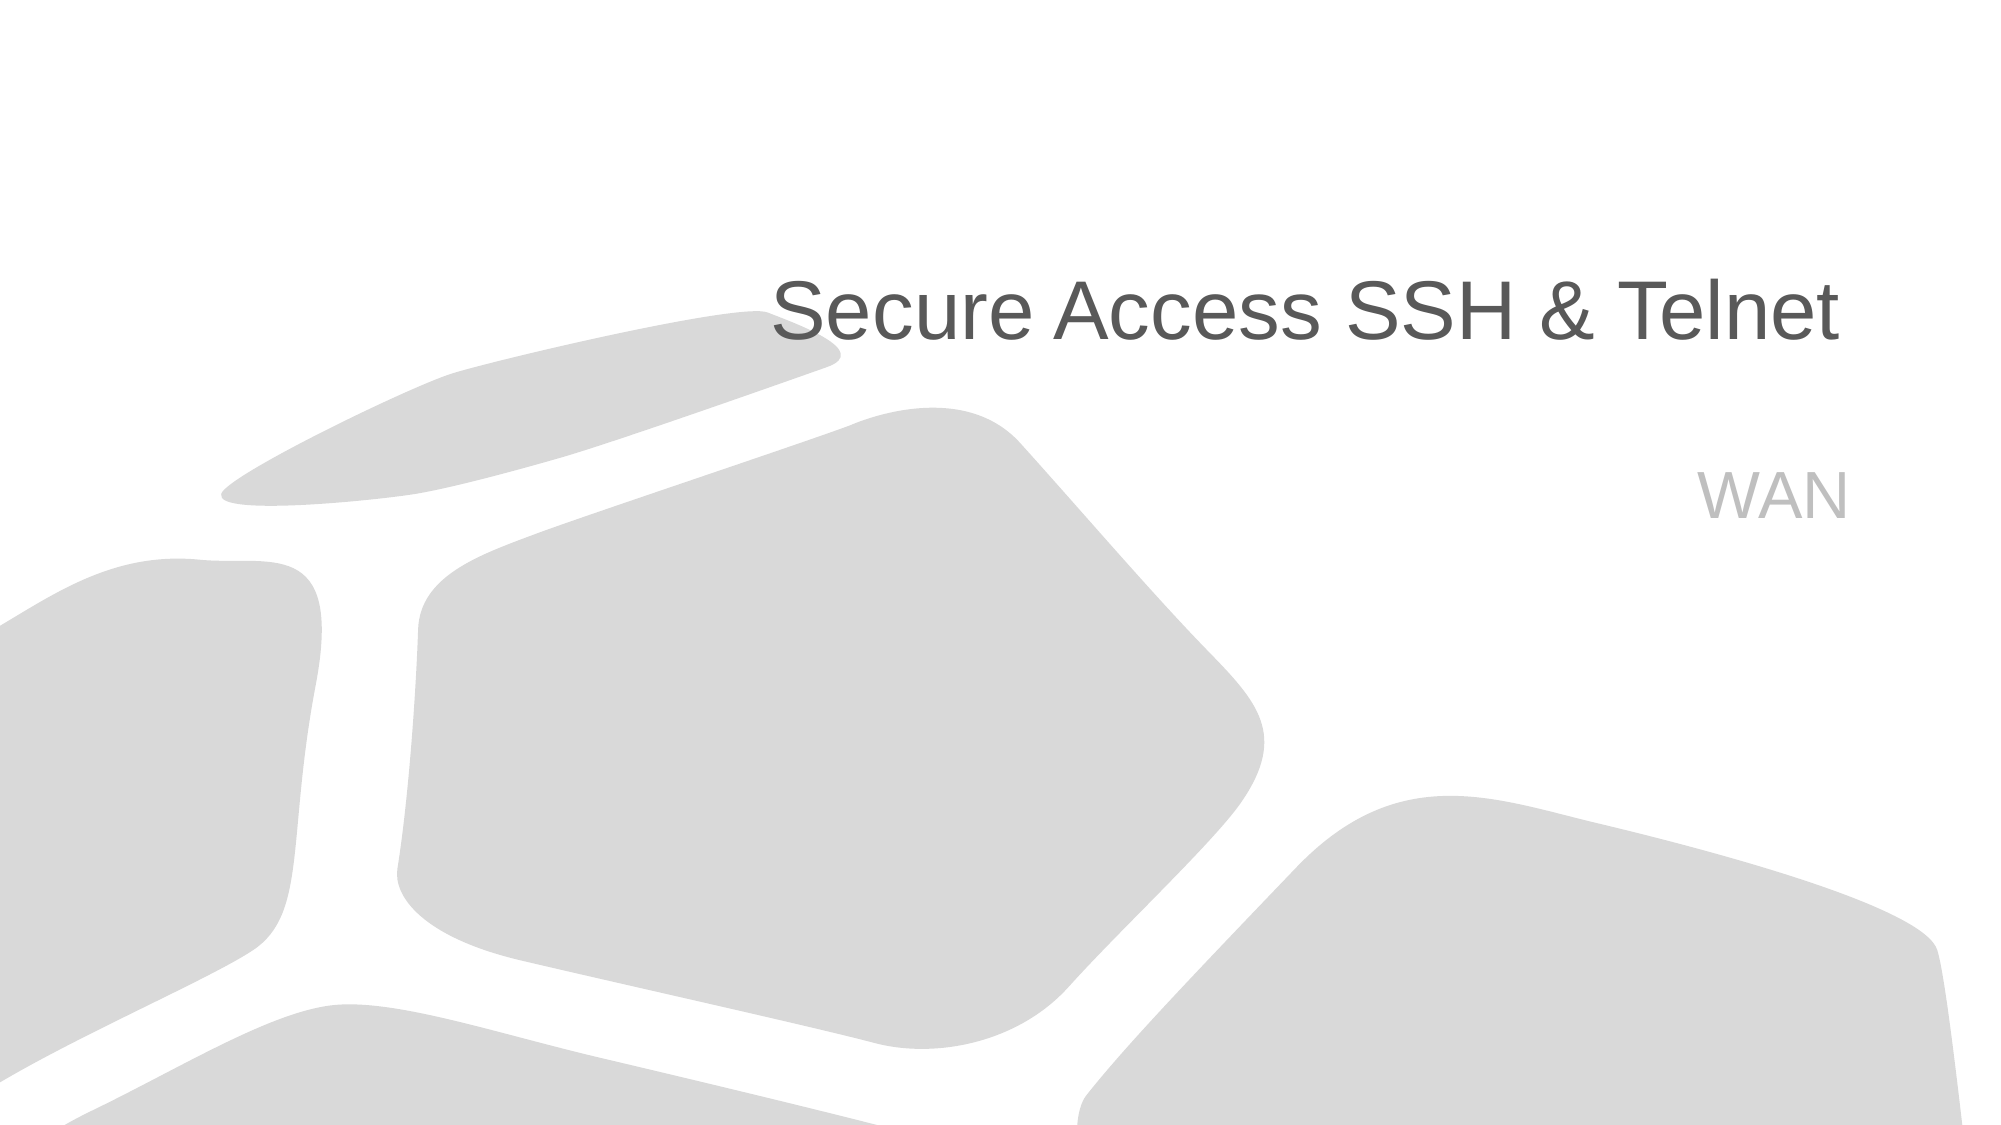

# Secure Access SSH & Telnet
WAN